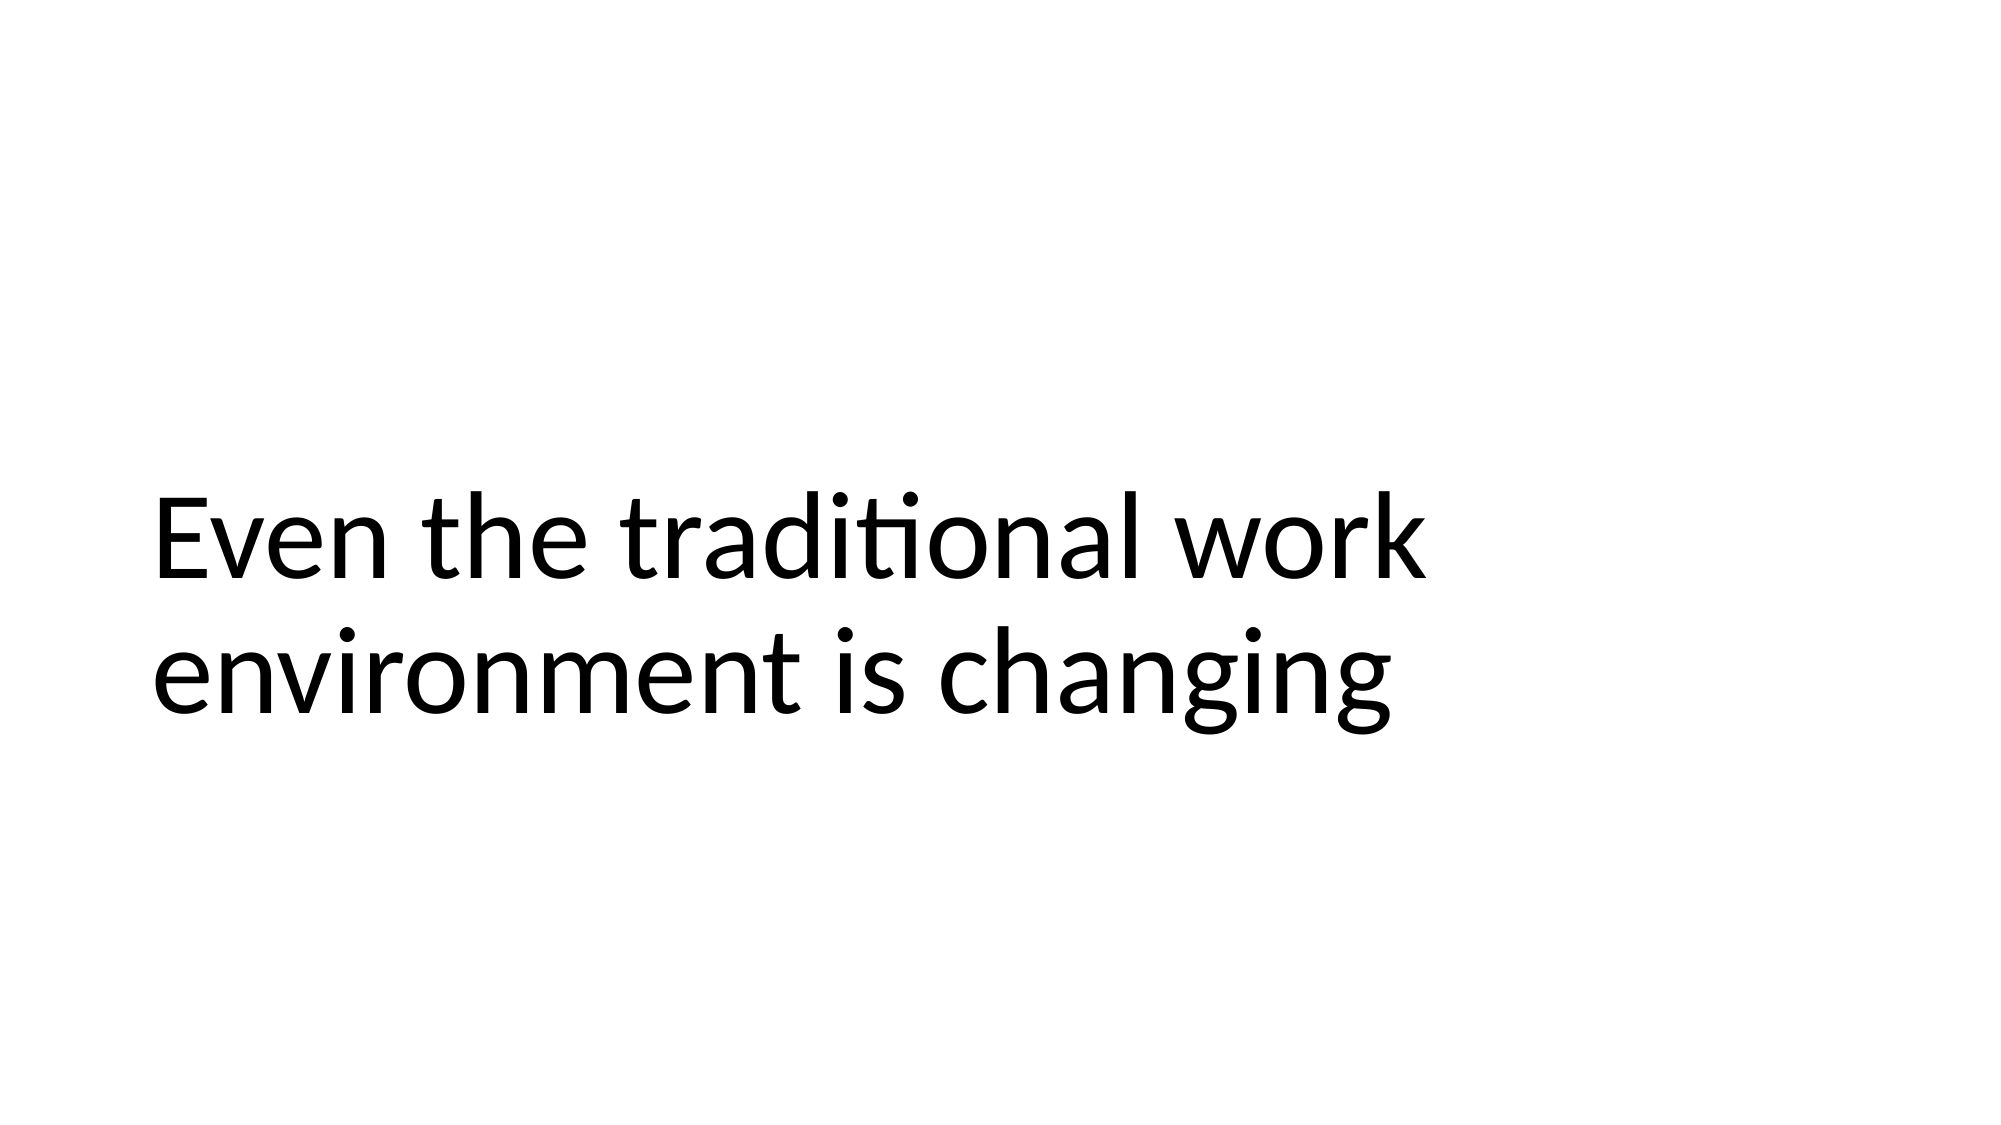

# Even the traditional work environment is changing